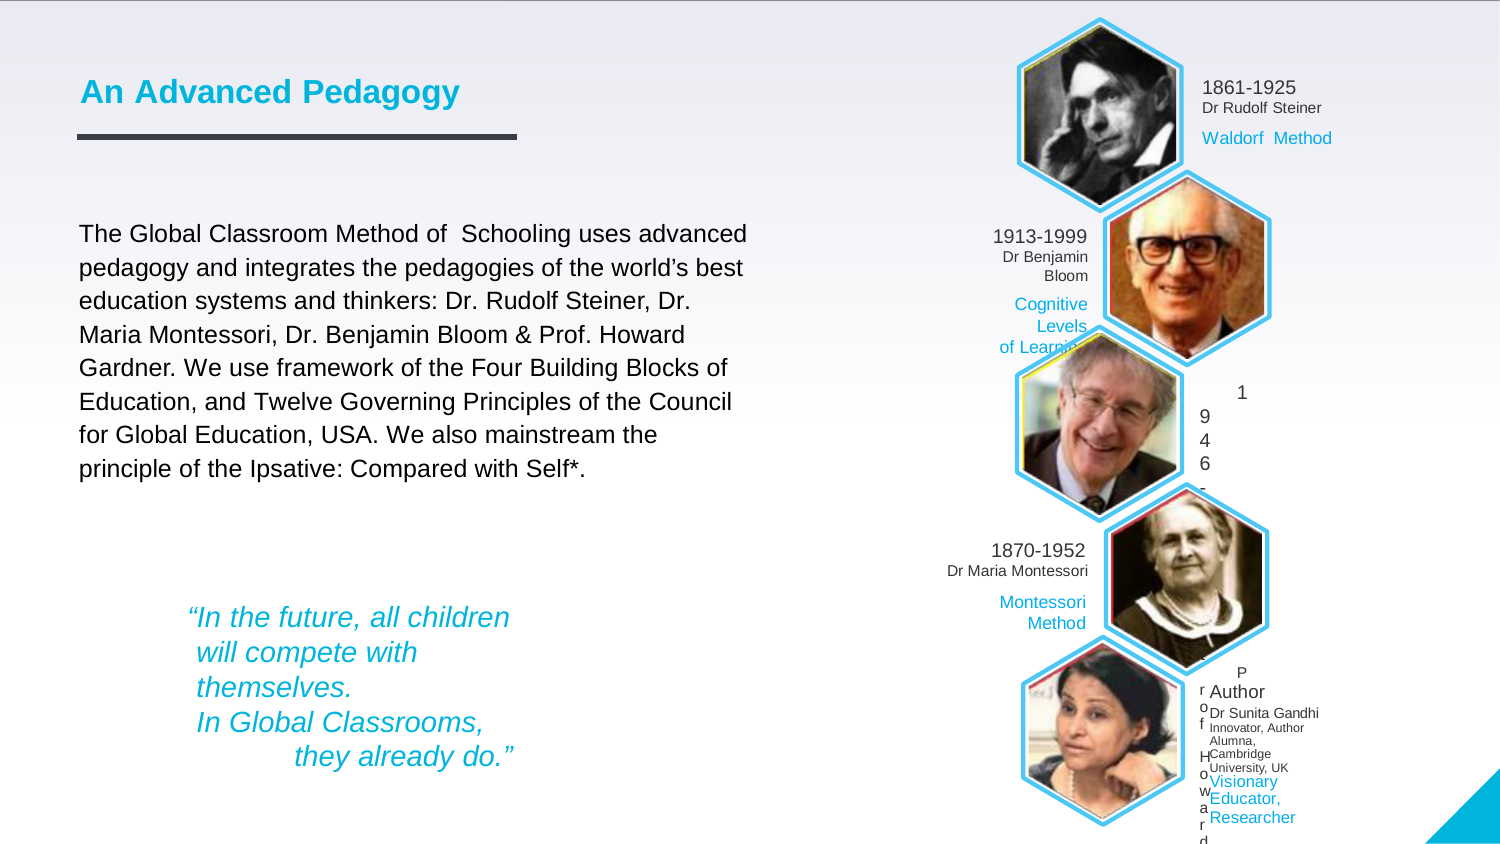

An Advanced Pedagogy
1861-1925
Dr Rudolf Steiner

Waldorf  Method

The Global Classroom Method of  Schooling uses advanced pedagogy and integrates the pedagogies of the world’s best education systems and thinkers: Dr. Rudolf Steiner, Dr. Maria Montessori, Dr. Benjamin Bloom & Prof. Howard Gardner. We use framework of the Four Building Blocks of Education, and Twelve Governing Principles of the Council for Global Education, USA. We also mainstream the principle of the Ipsative: Compared with Self*.
1913-1999
Dr Benjamin
Bloom
Cognitive
Levels of Learning

1946-Present
Prof Howard Gardner
Prof Harvard University, USA
Multiple  Intelligences

1870-1952
Dr Maria Montessori

Montessori
Method
“In the future, all children will compete with themselves.
In Global Classrooms, they already do.”

Author
Dr Sunita Gandhi Innovator, Author Alumna, Cambridge University, UK
Visionary Educator,
Researcher